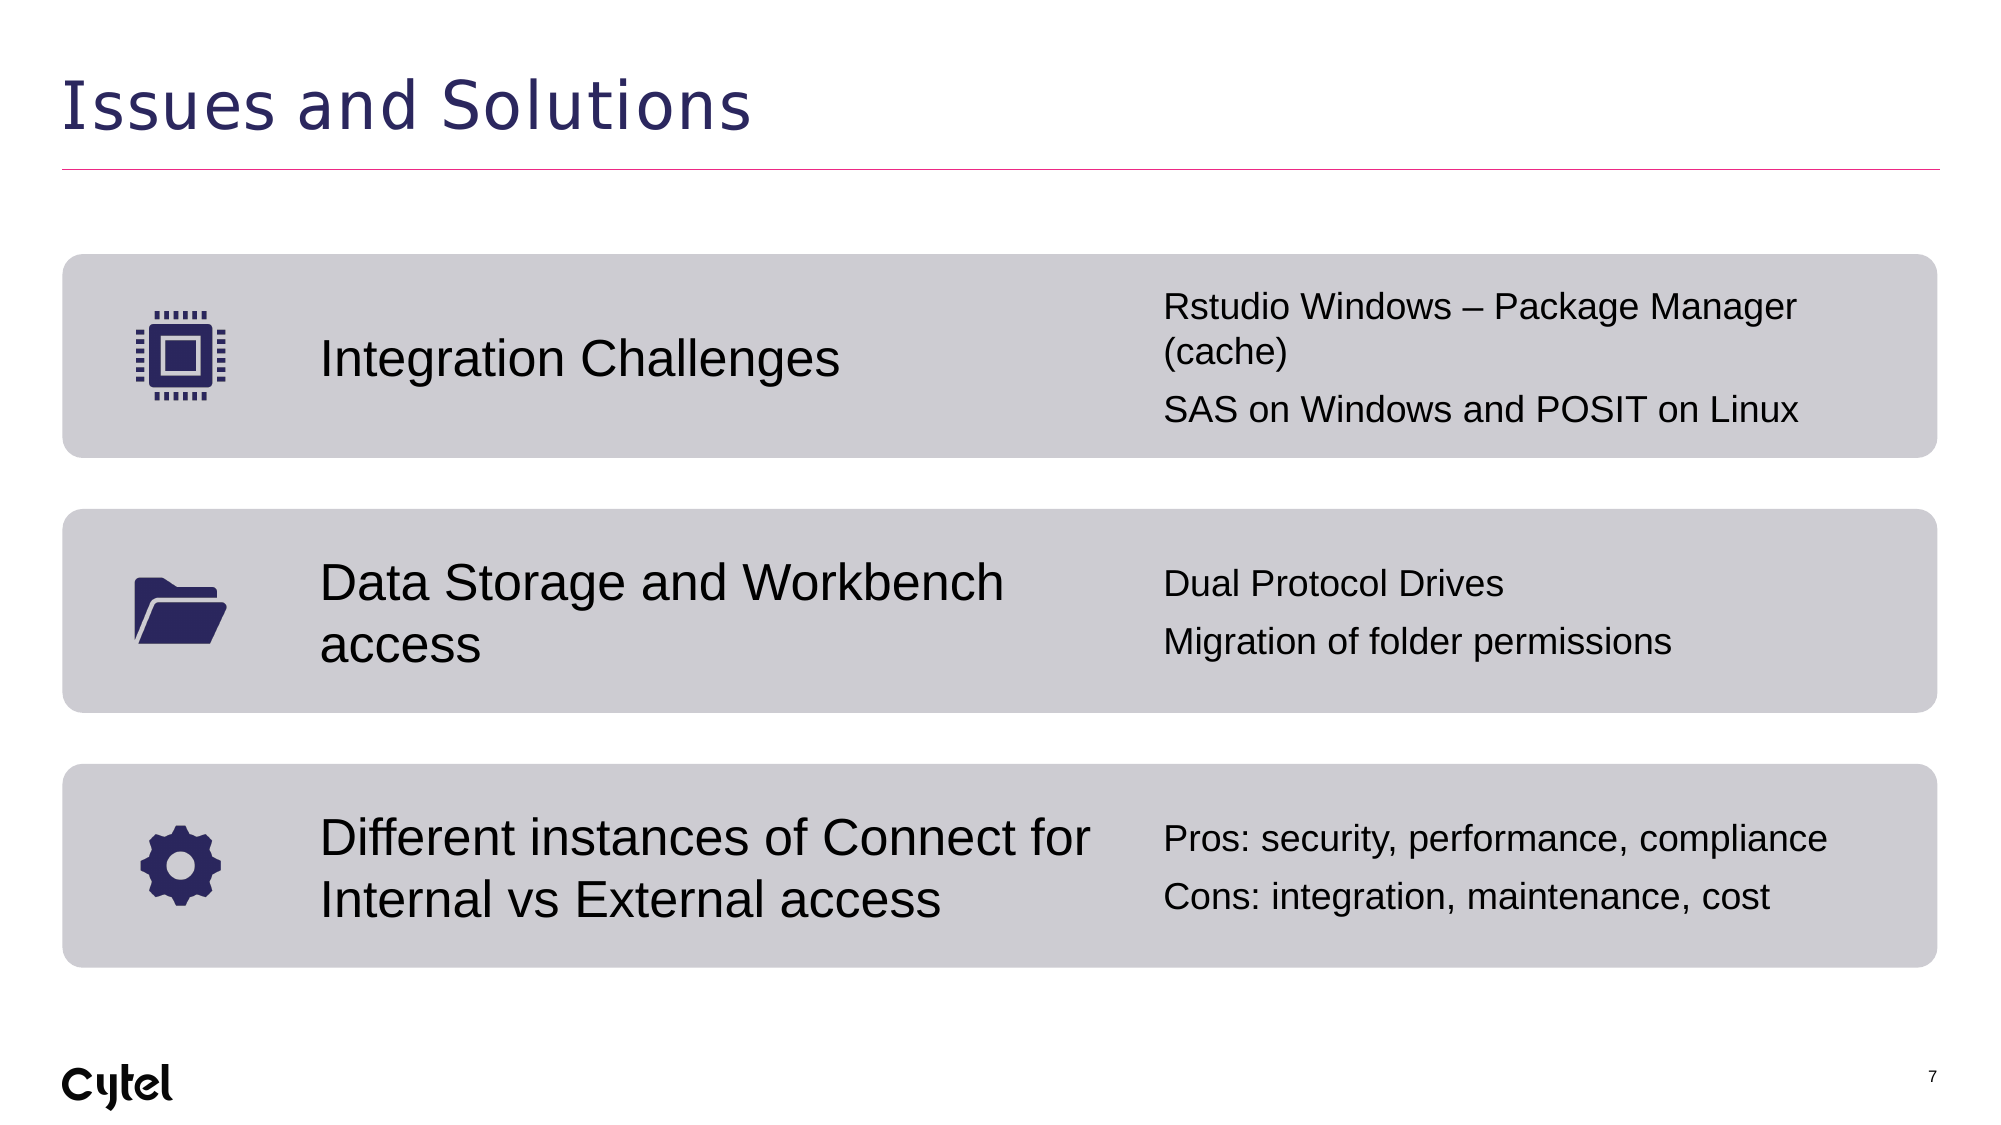

# Issues and Solutions
Integration Challenges
Rstudio Windows – Package Manager (cache)
SAS on Windows and POSIT on Linux
Data Storage and Workbench access
Dual Protocol Drives
Migration of folder permissions
Different instances of Connect for Internal vs External access
Pros: security, performance, compliance
Cons: integration, maintenance, cost
7